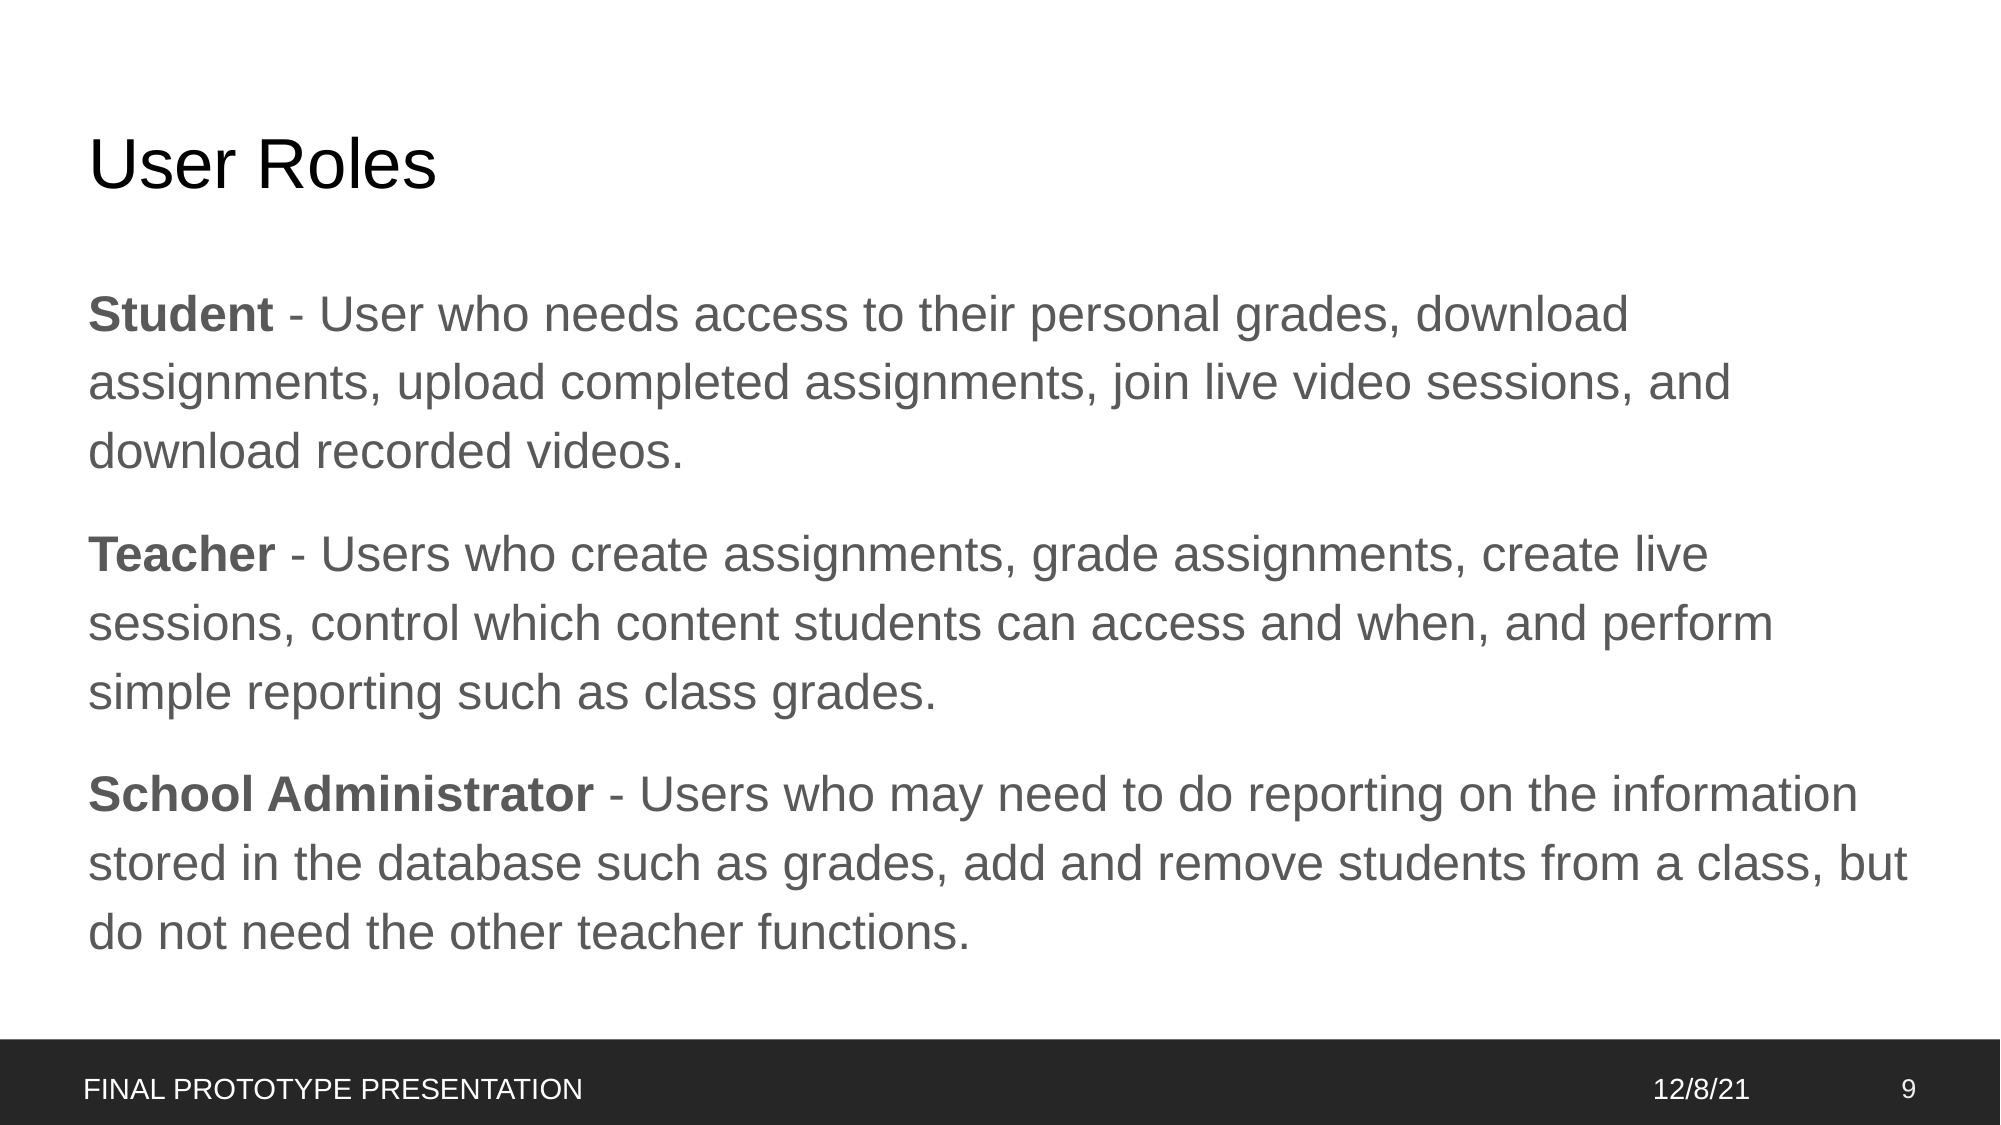

# User Roles
Student - User who needs access to their personal grades, download assignments, upload completed assignments, join live video sessions, and download recorded videos.
Teacher - Users who create assignments, grade assignments, create live sessions, control which content students can access and when, and perform simple reporting such as class grades.
School Administrator - Users who may need to do reporting on the information stored in the database such as grades, add and remove students from a class, but do not need the other teacher functions.
9

FINAL PROTOTYPE PRESENTATION
12/8/21
9